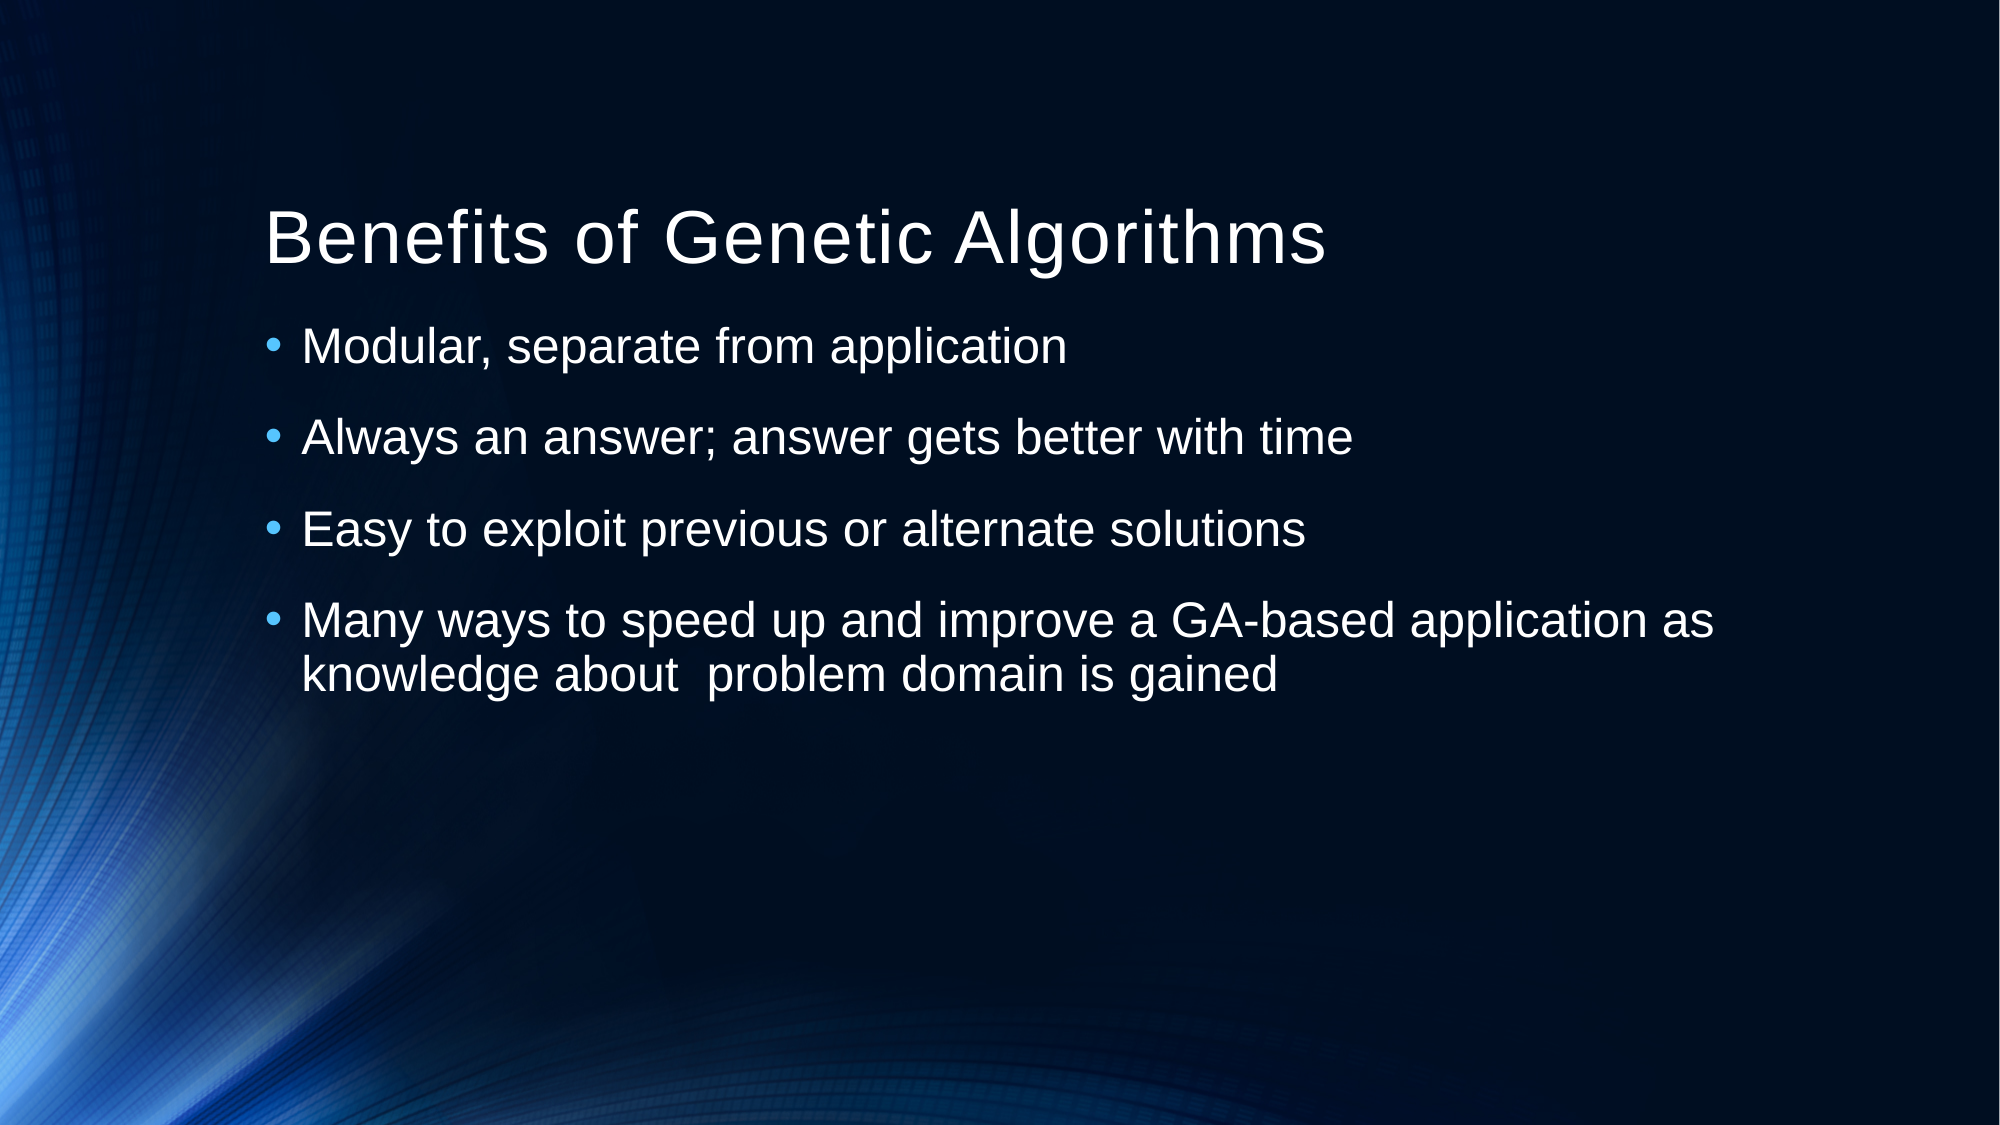

# Benefits of Genetic Algorithms
Modular, separate from application
Always an answer; answer gets better with time
Easy to exploit previous or alternate solutions
Many ways to speed up and improve a GA-based application as knowledge about  problem domain is gained